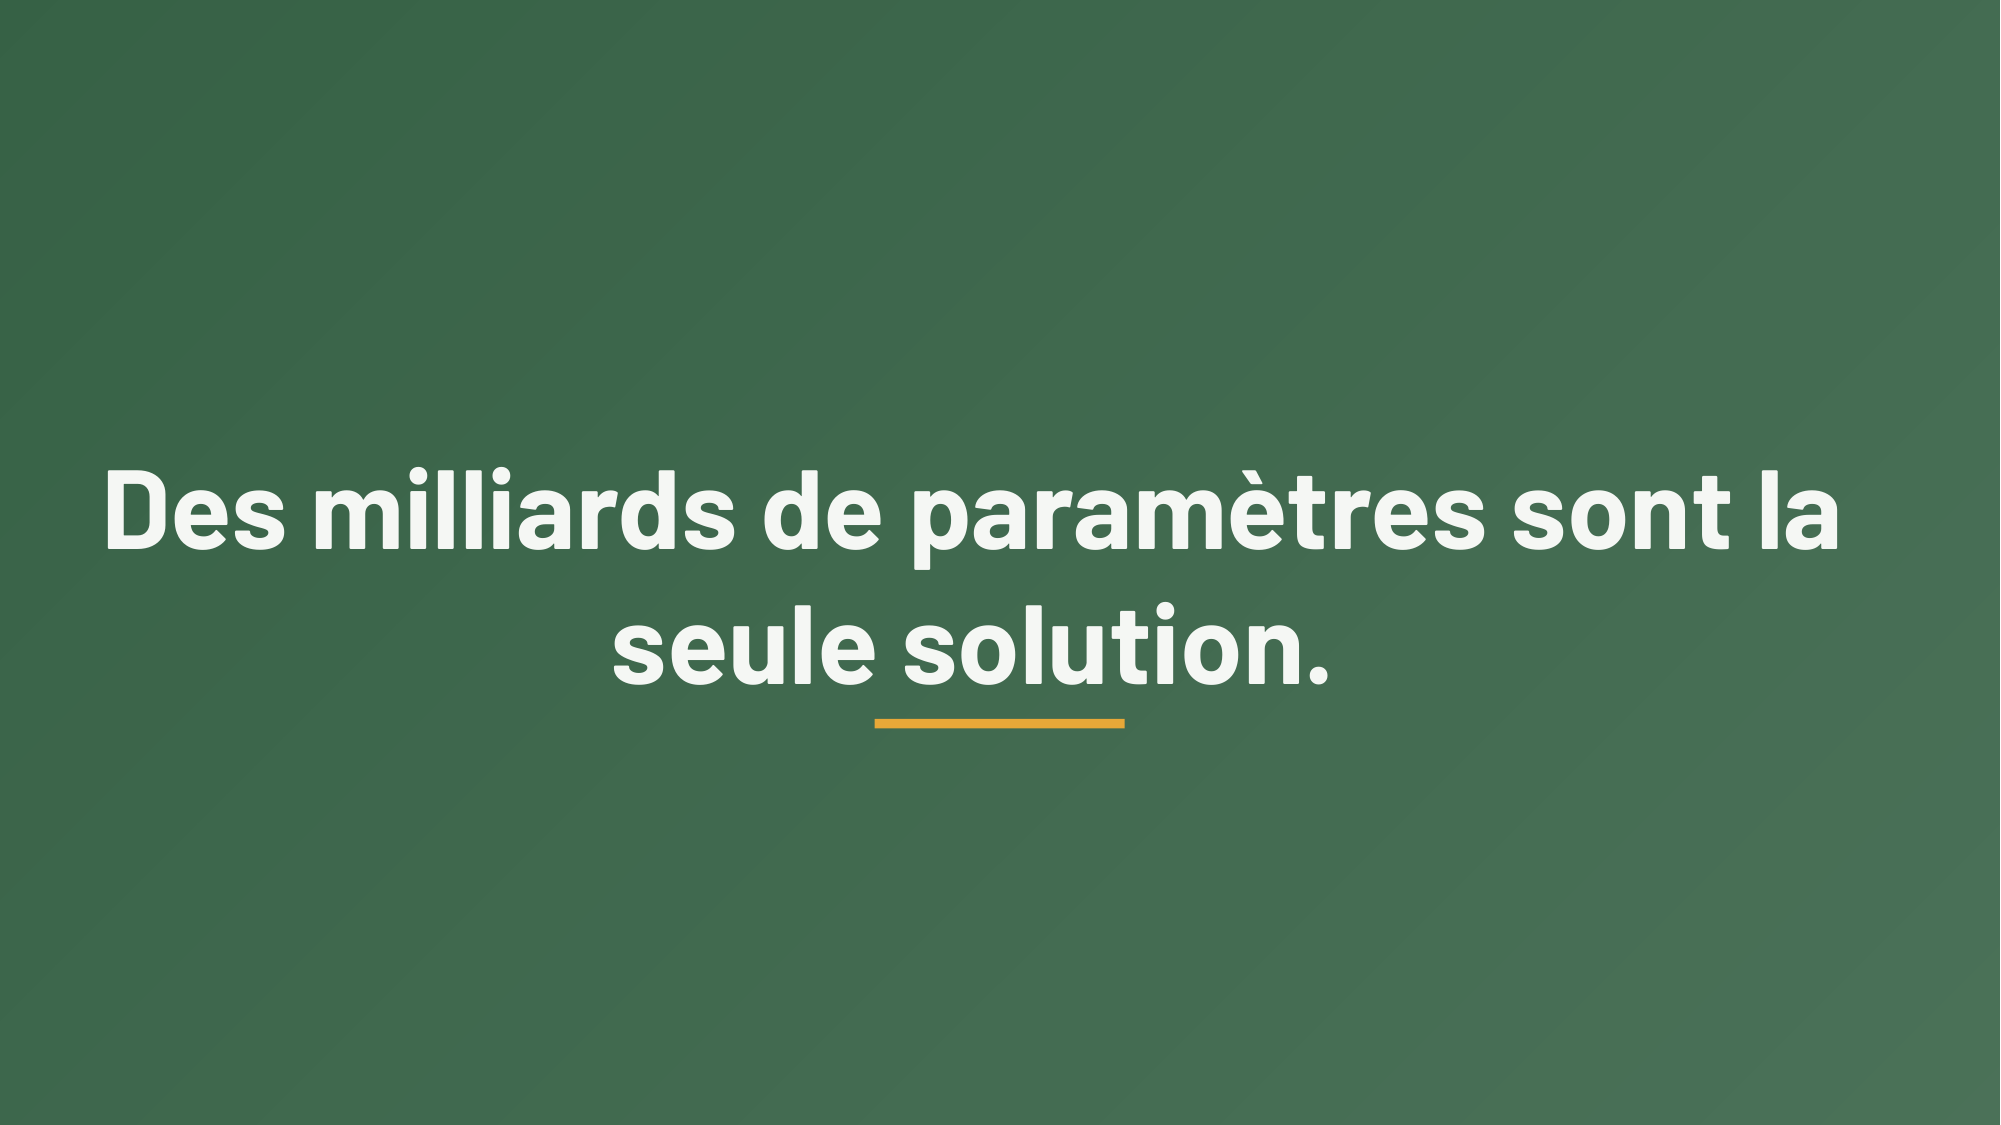

# Des milliards de paramètres sont la seule solution.